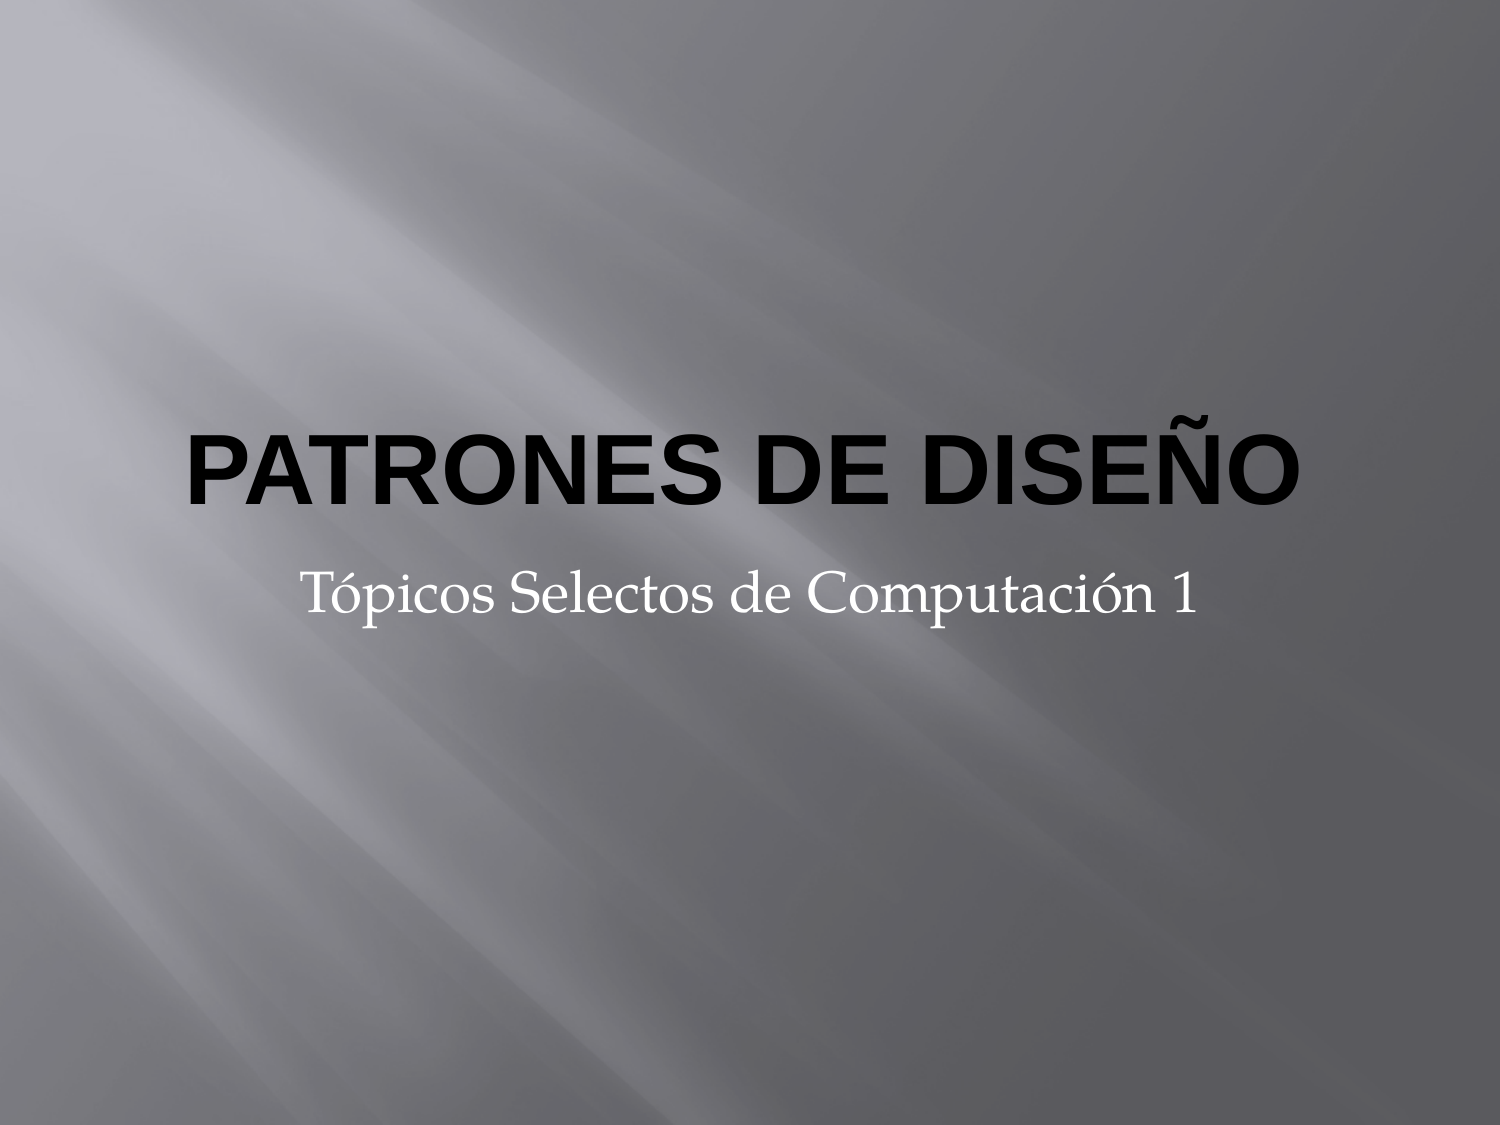

# Patrones de diseño
Tópicos Selectos de Computación 1